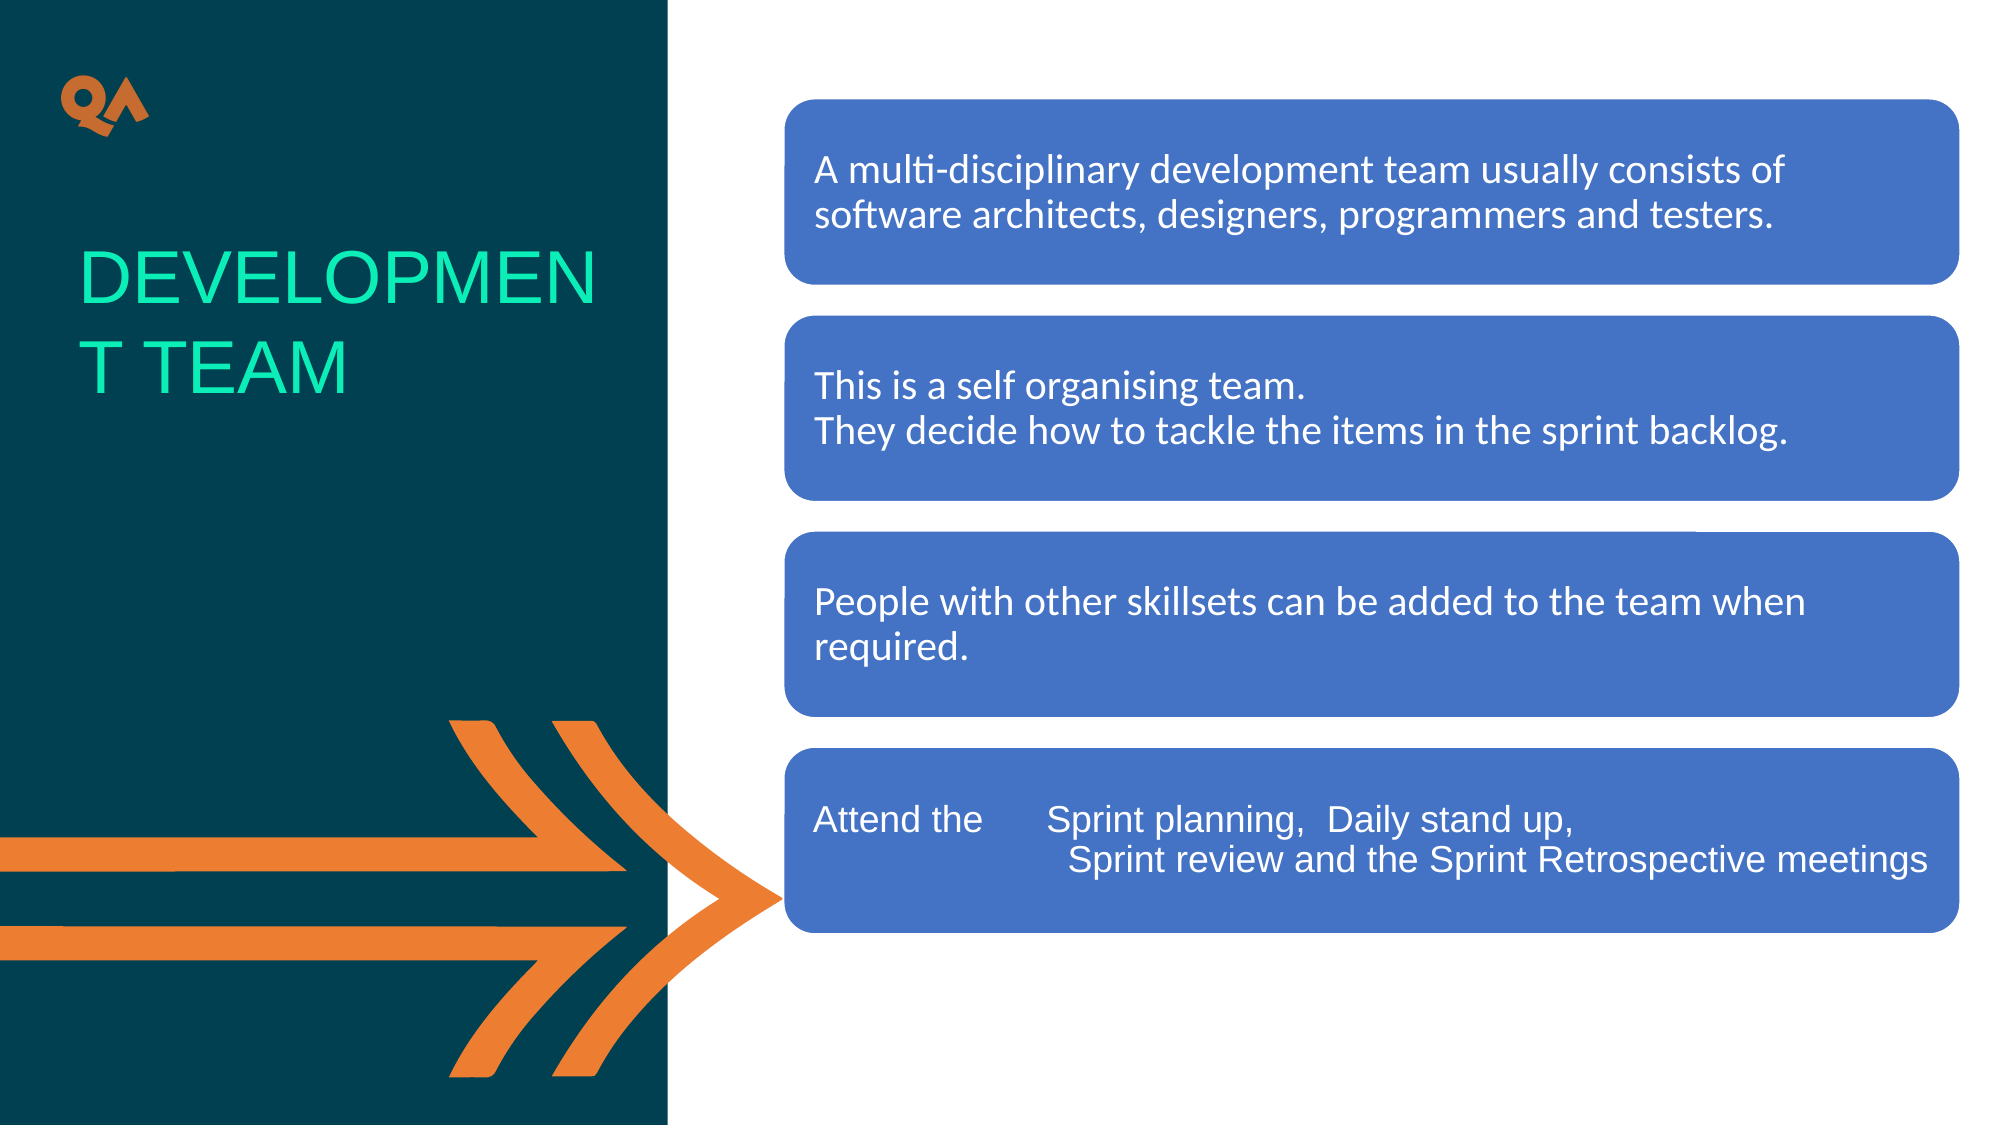

A multi-disciplinary development team usually consists of software architects, designers, programmers and testers.
This is a self organising team.
They decide how to tackle the items in the sprint backlog.
People with other skillsets can be added to the team when required.
Attend the      Sprint planning,  Daily stand up,
	          Sprint review and the Sprint Retrospective meetings
DEVELOPMENT TEAM